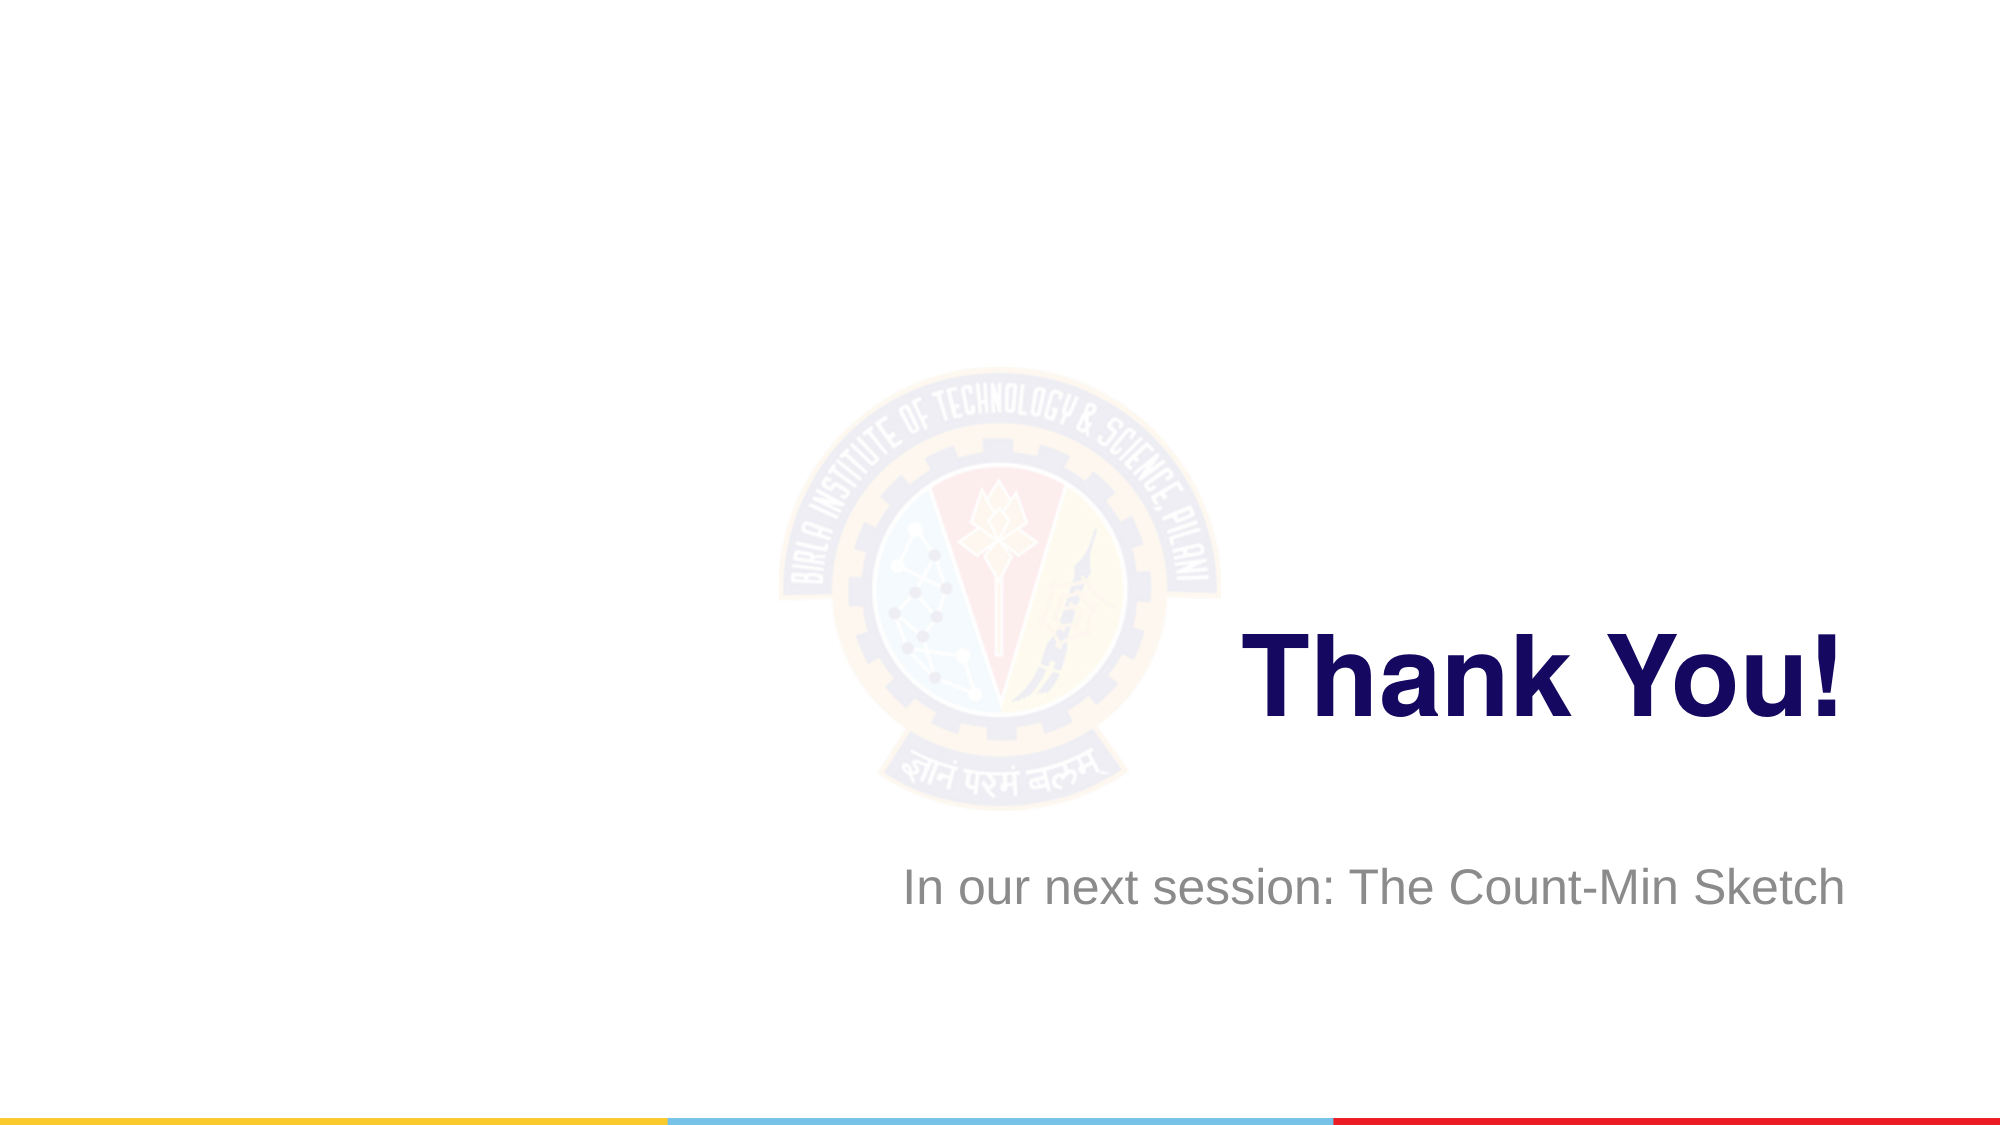

# Thank You!
In our next session: The Count-Min Sketch